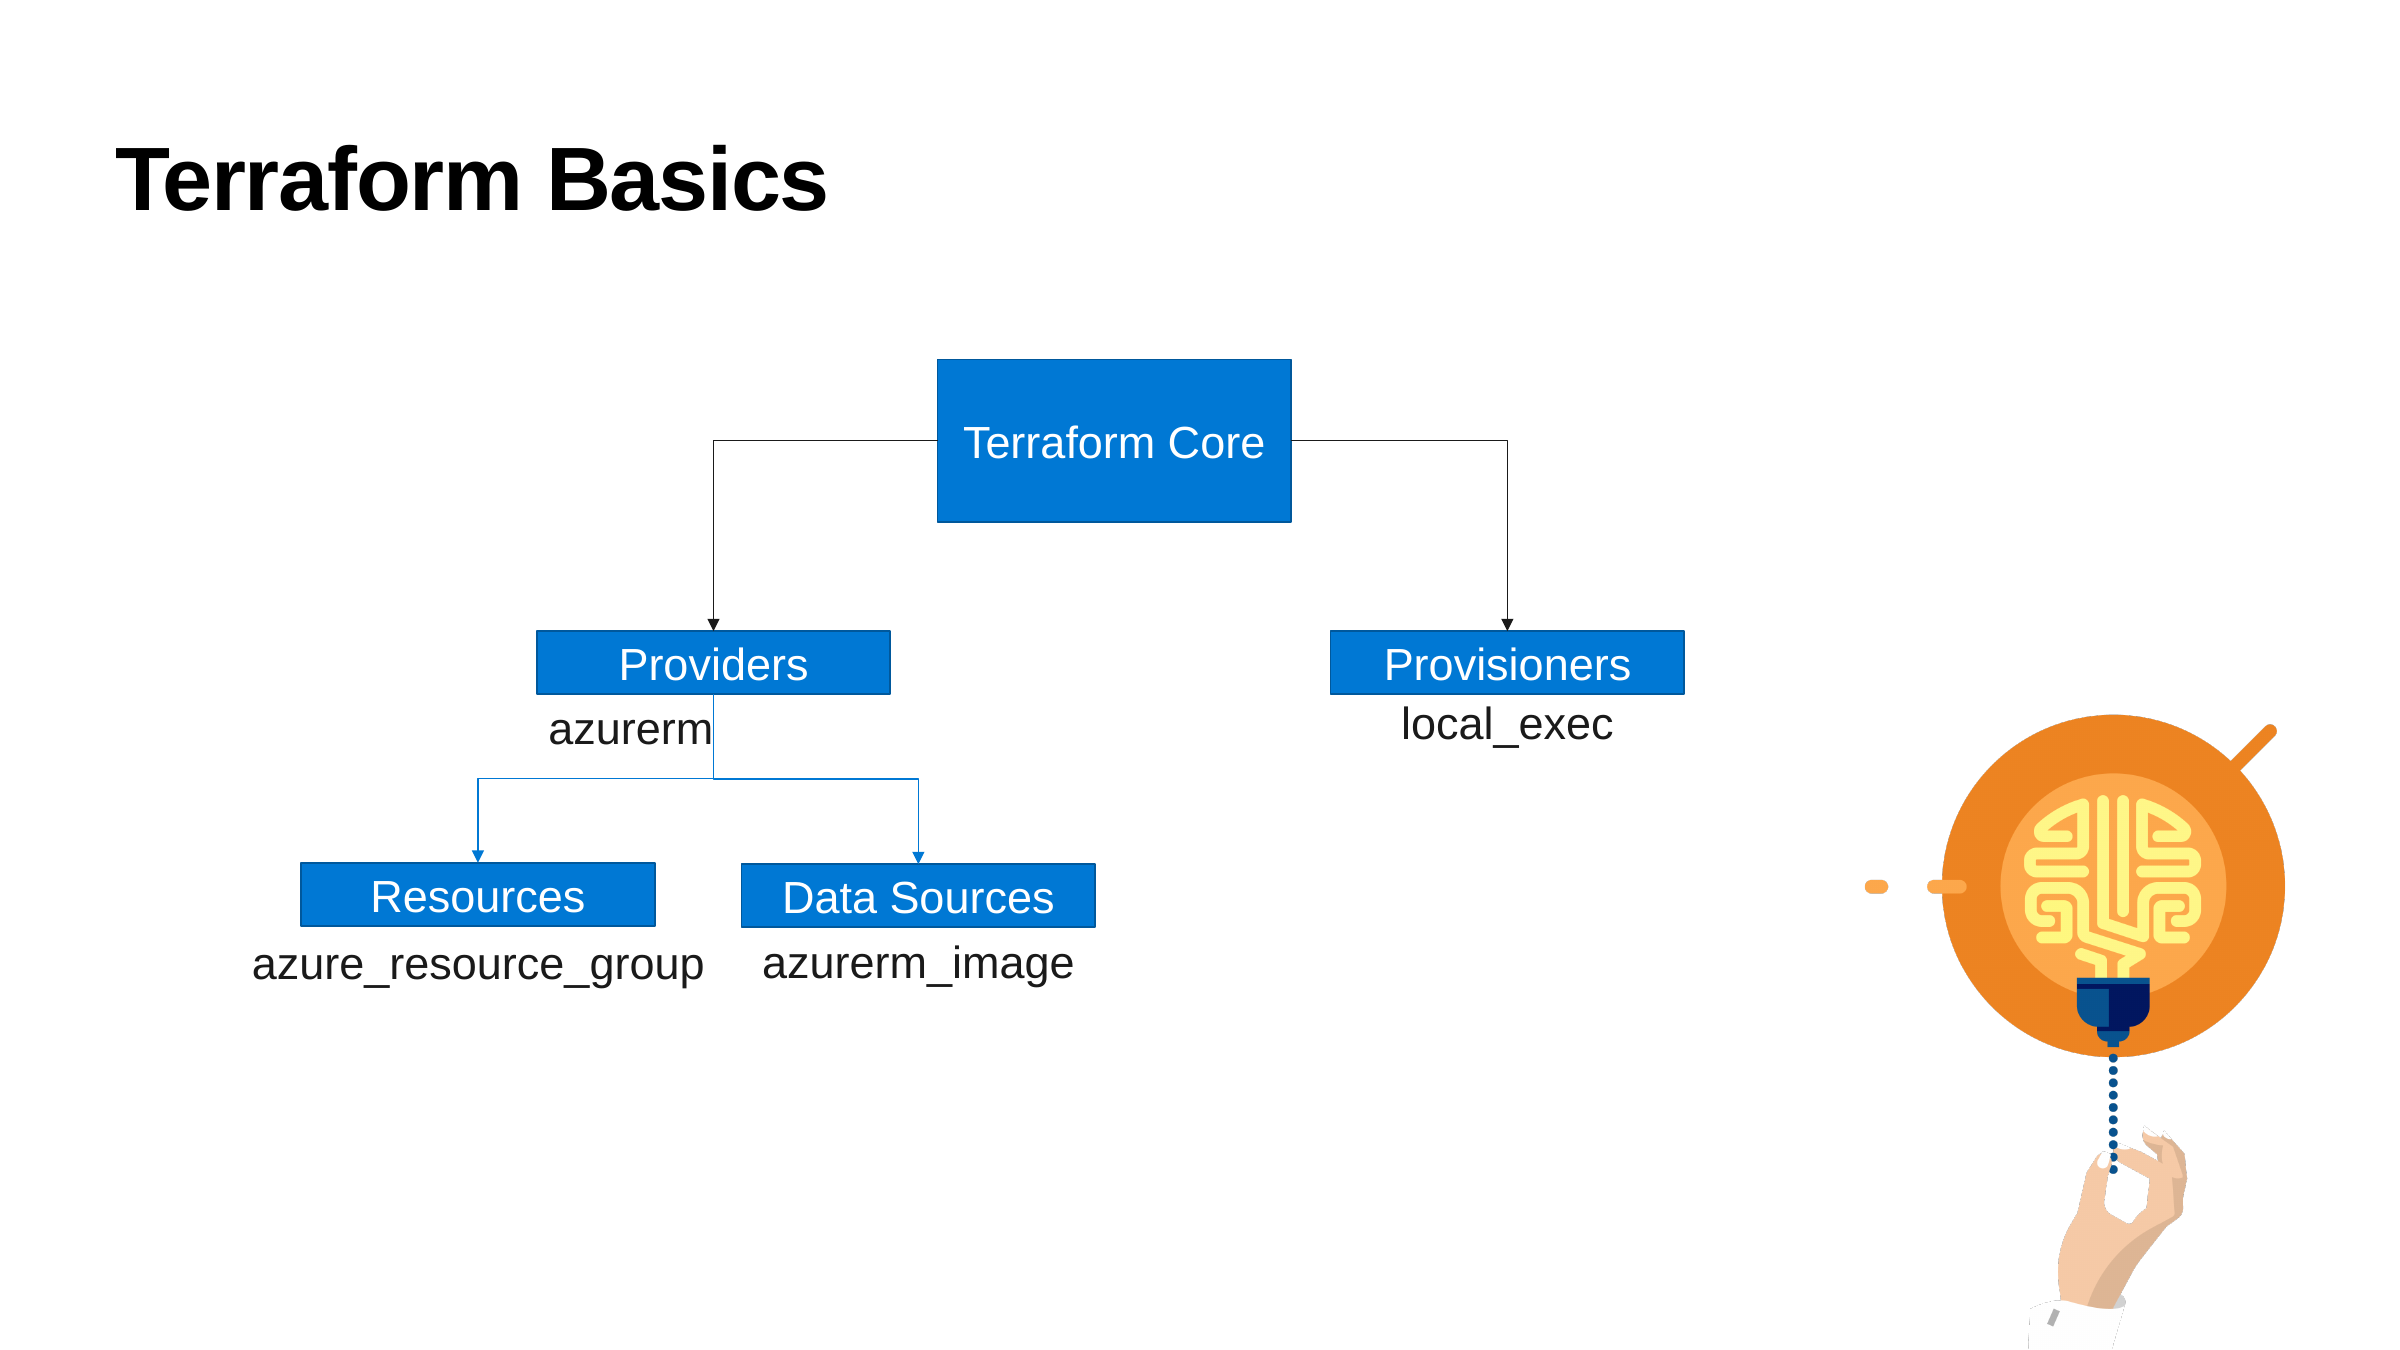

# Terraform Basics
Terraform Core

Providers
Provisioners
local_exec
azurerm
Resources
Data Sources
azurerm_image
azure_resource_group